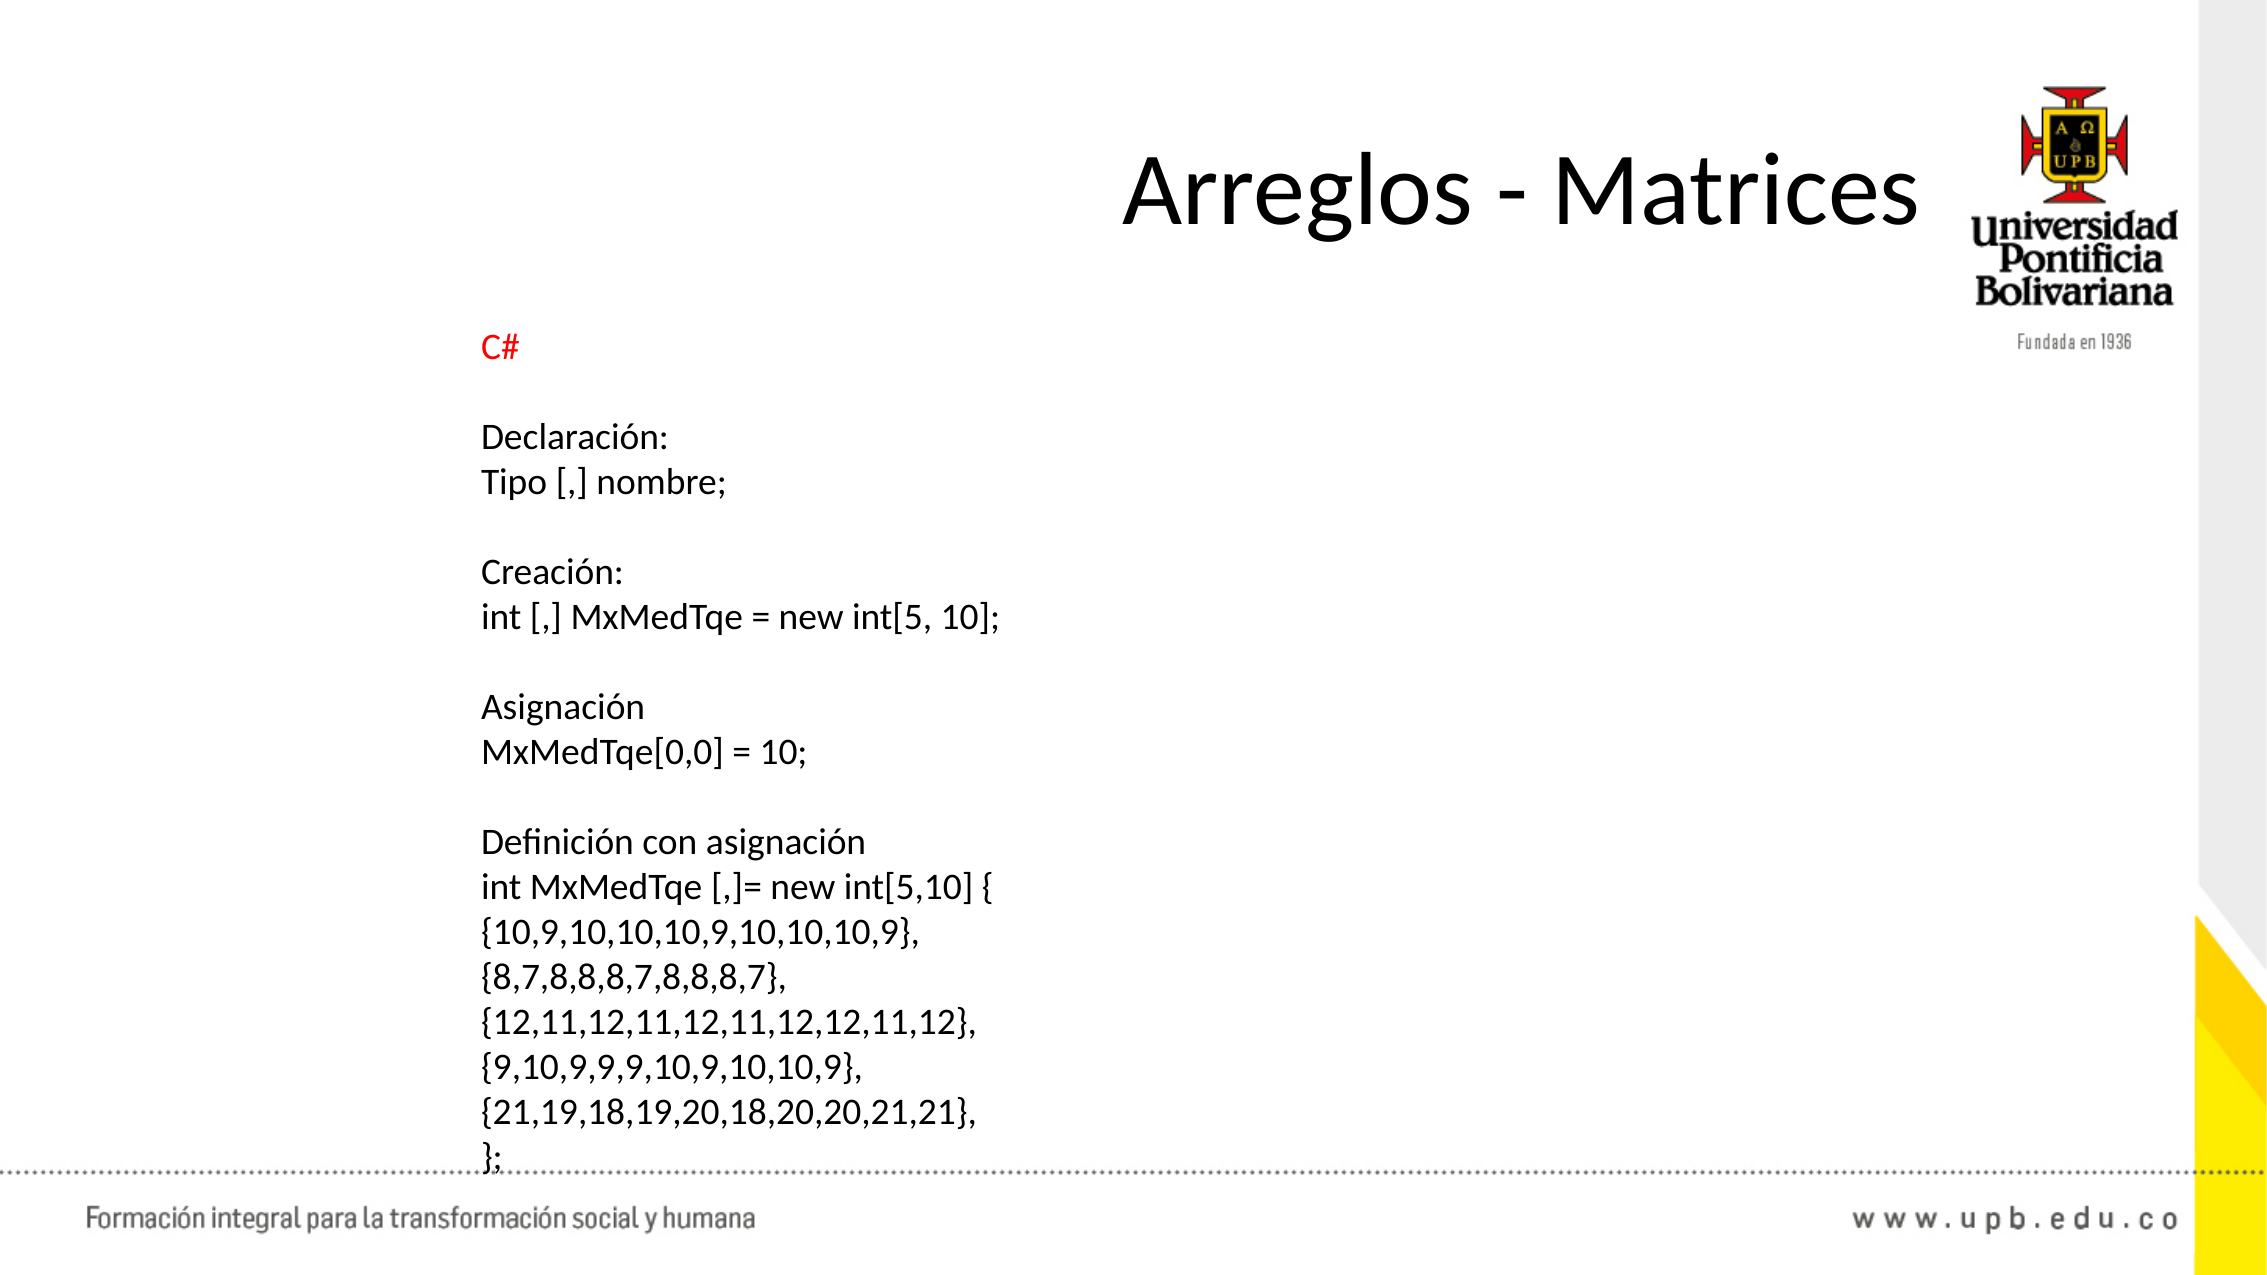

Arreglos - Matrices
C#

Declaración:
Tipo [,] nombre;

Creación:
int [,] MxMedTqe = new int[5, 10];

Asignación
MxMedTqe[0,0] = 10;

Definición con asignación
int MxMedTqe [,]= new int[5,10] {
{10,9,10,10,10,9,10,10,10,9},
{8,7,8,8,8,7,8,8,8,7},
{12,11,12,11,12,11,12,12,11,12},
{9,10,9,9,9,10,9,10,10,9},
{21,19,18,19,20,18,20,20,21,21},
};